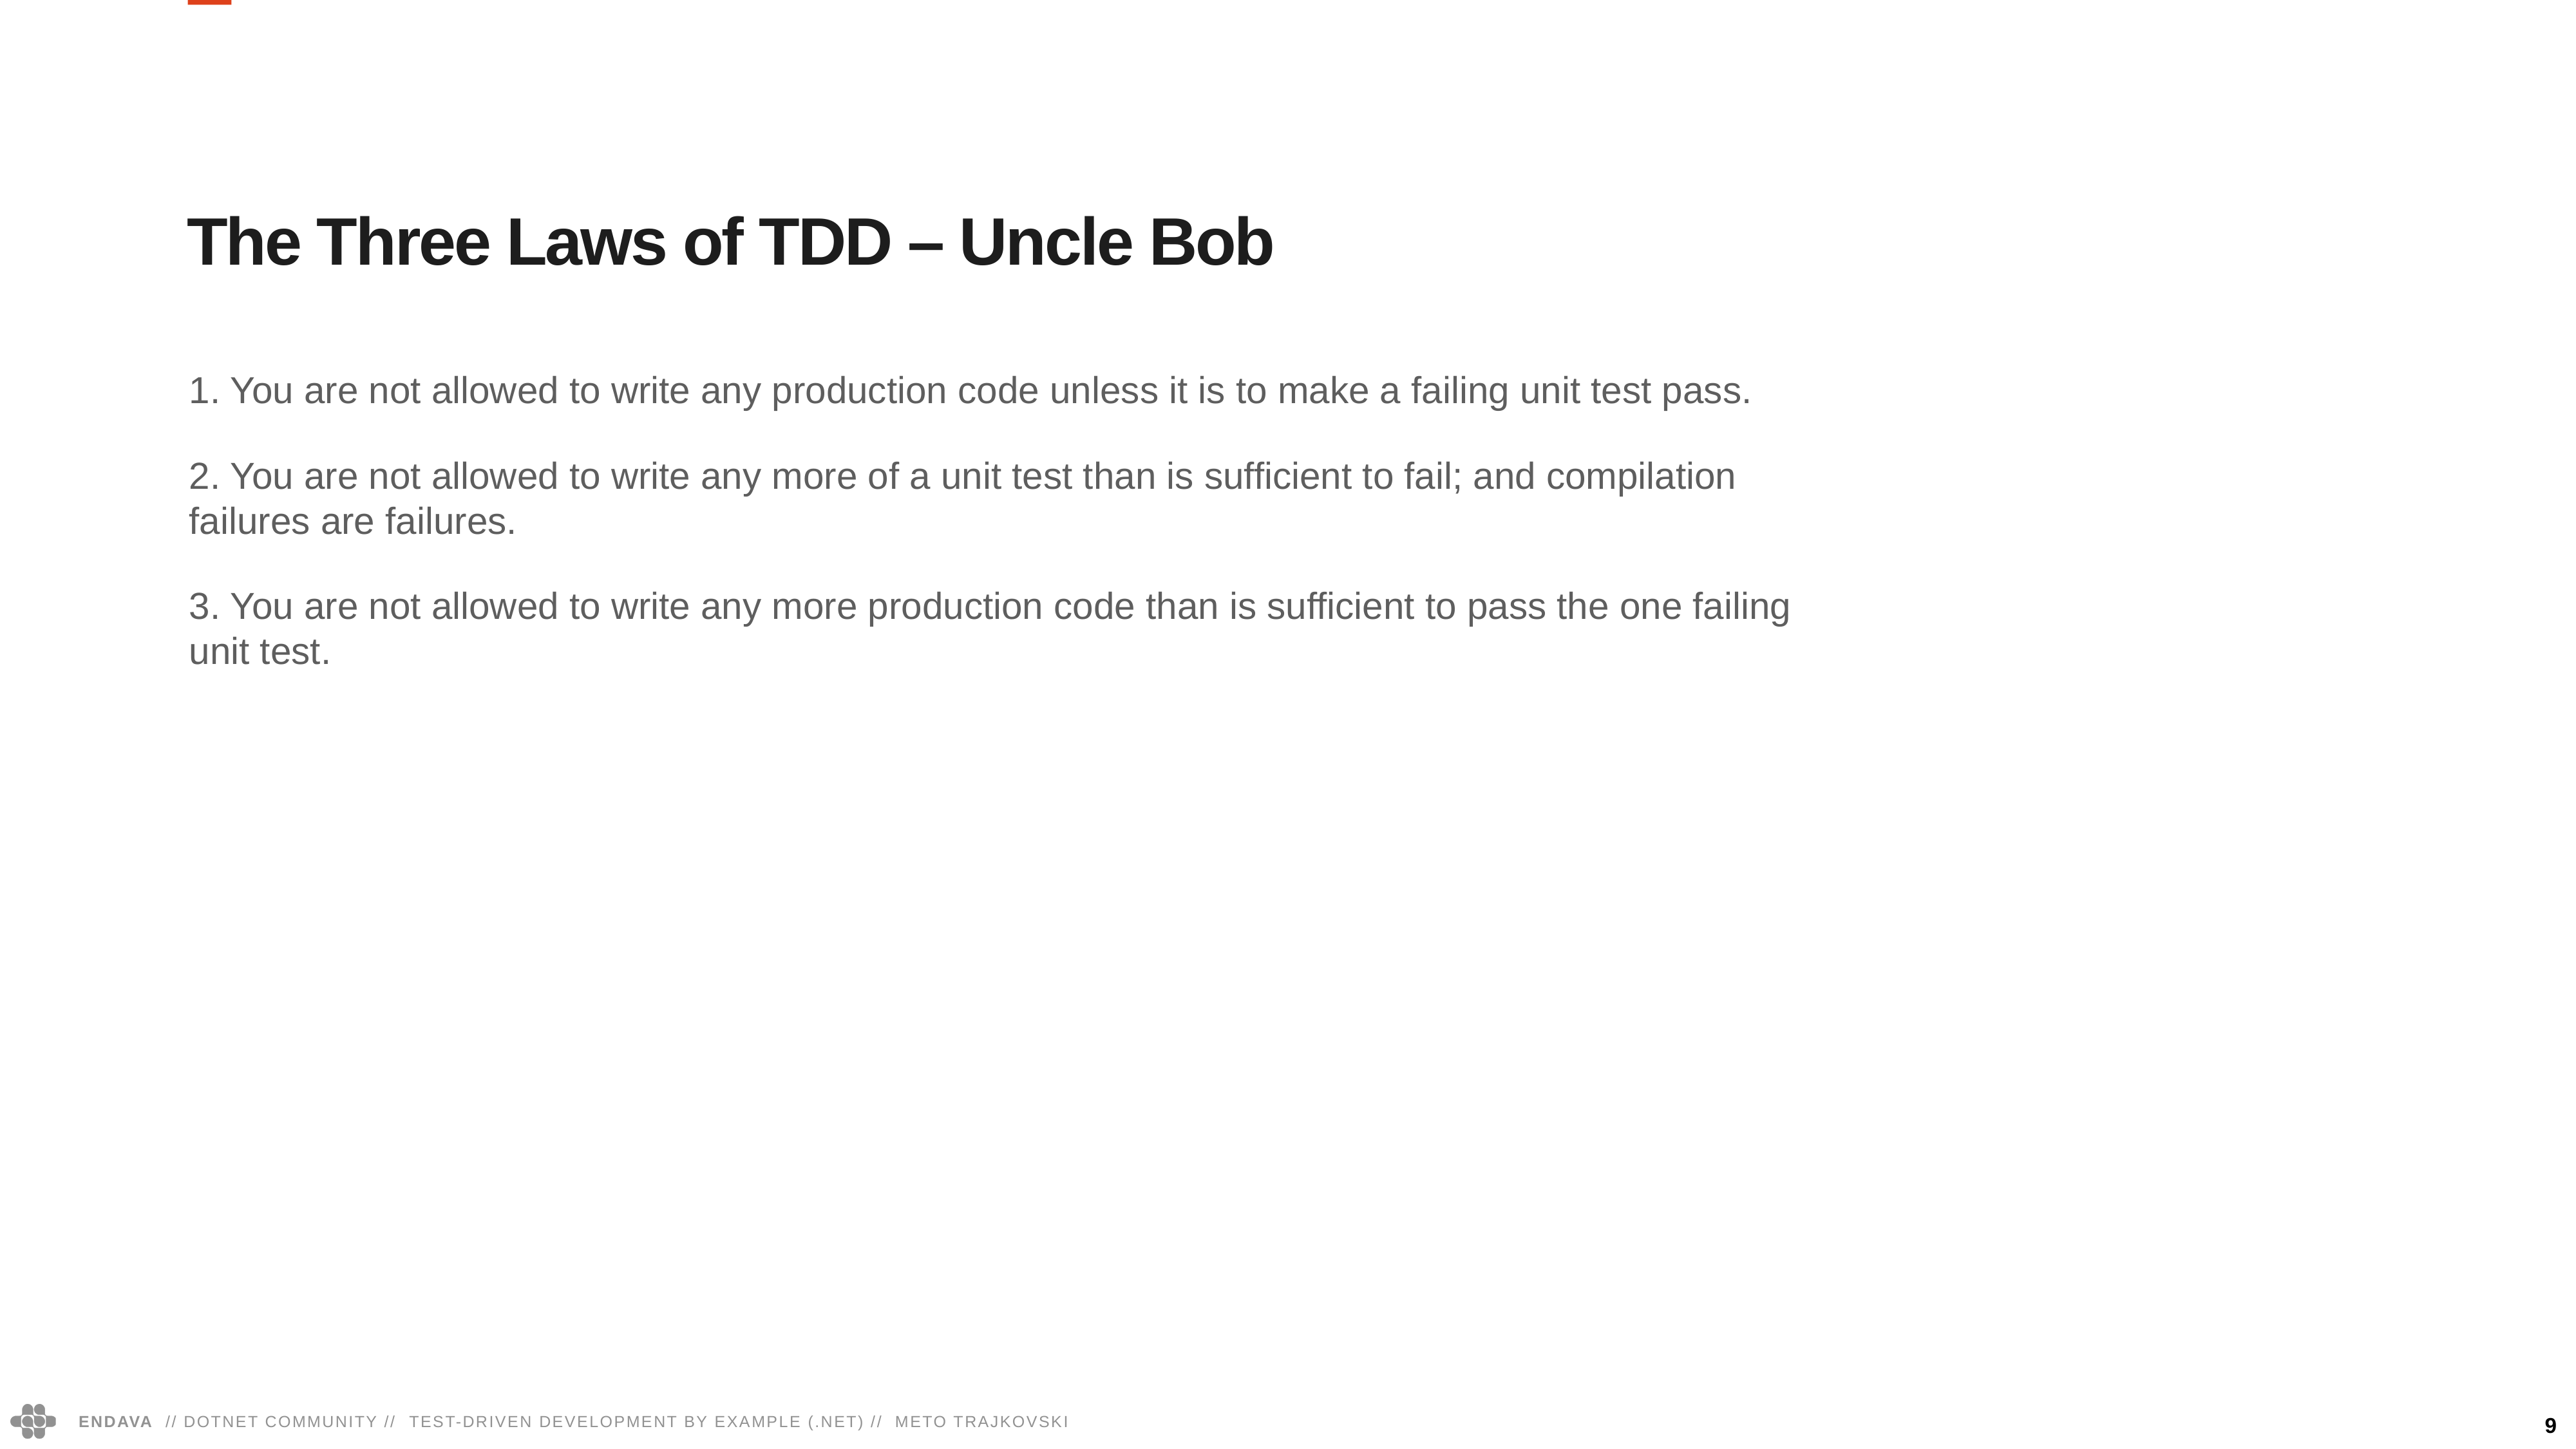

The Three Laws of TDD – Uncle Bob
1. You are not allowed to write any production code unless it is to make a failing unit test pass.
2. You are not allowed to write any more of a unit test than is sufficient to fail; and compilation failures are failures.
3. You are not allowed to write any more production code than is sufficient to pass the one failing unit test.
9